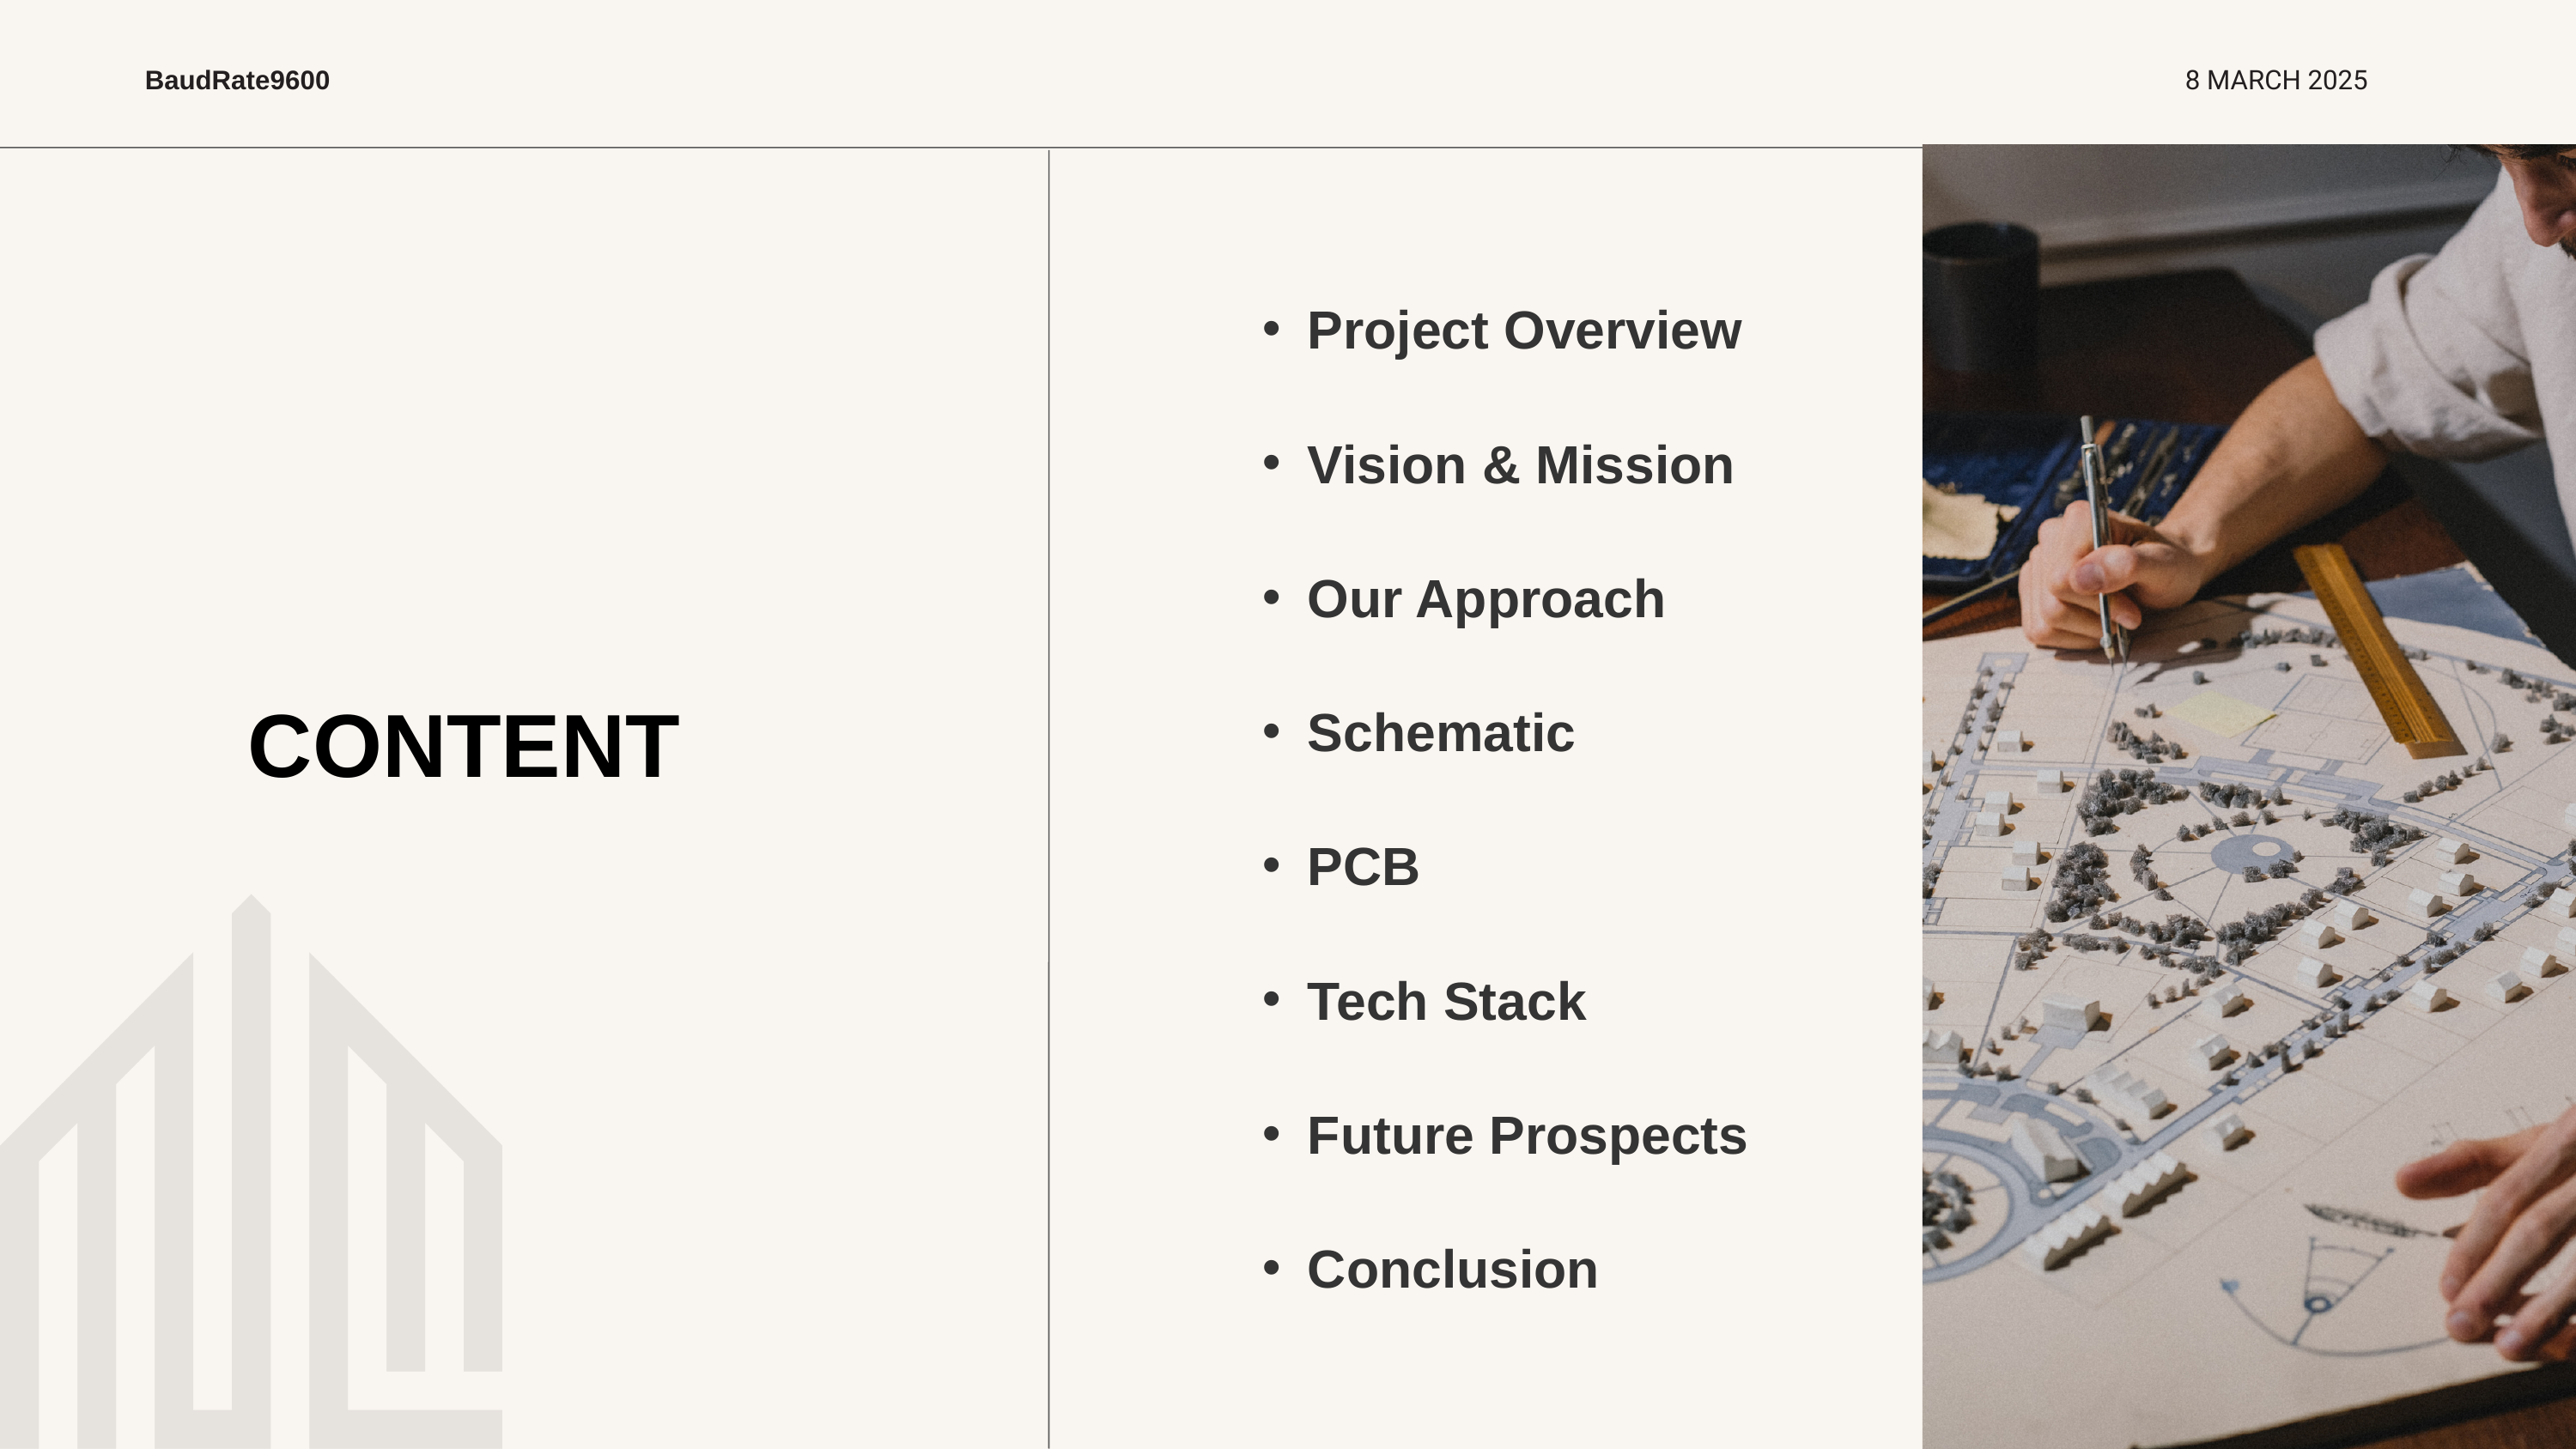

BaudRate9600
8 MARCH 2025

Project Overview
Vision & Mission
Our Approach
Schematic
PCB
Tech Stack
Future Prospects
Conclusion
CONTENT